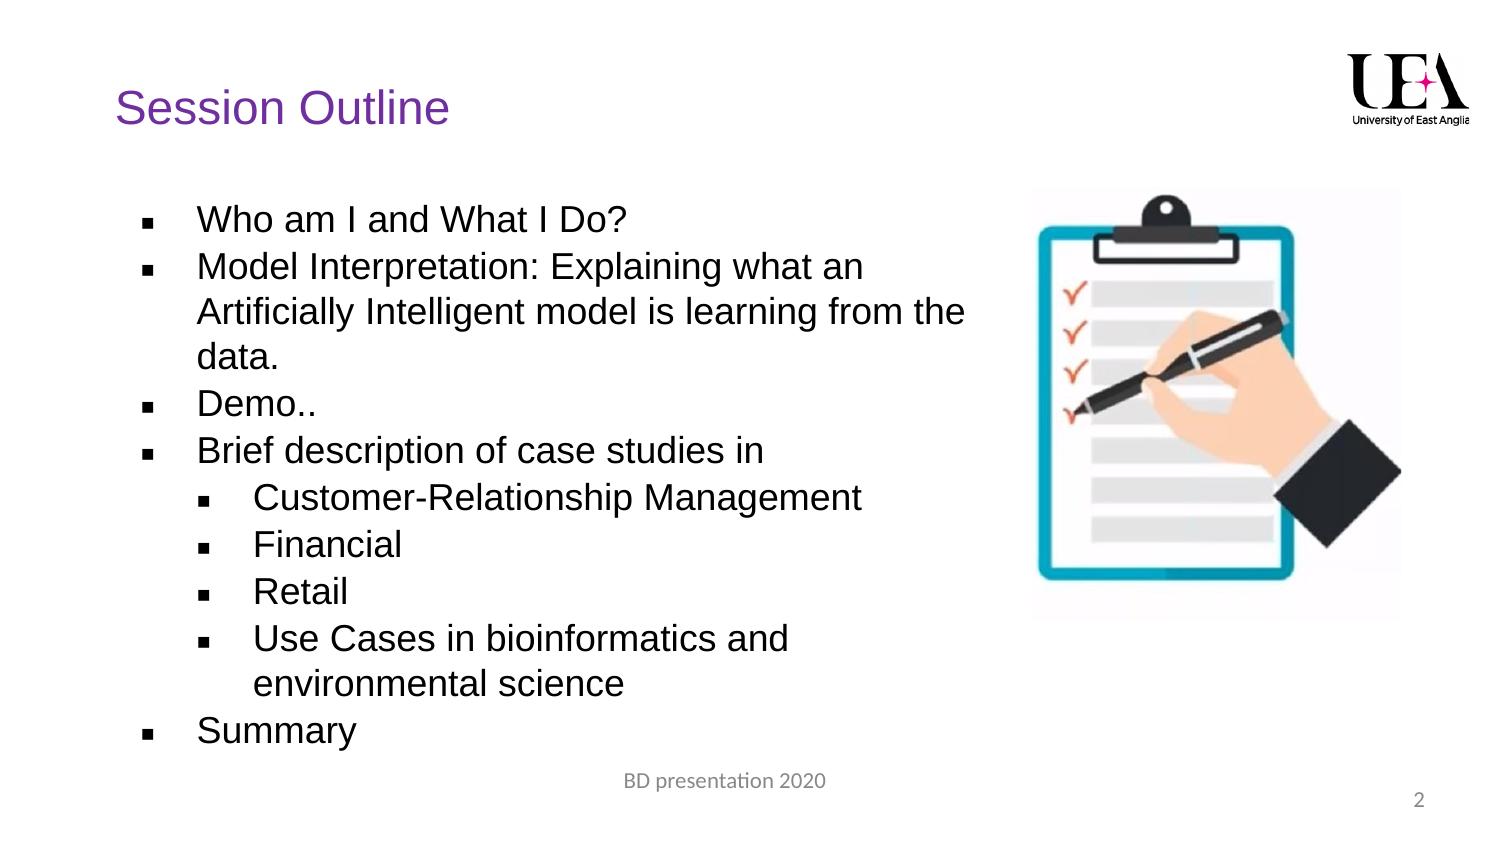

# Session Outline

Who am I and What I Do?
Model Interpretation: Explaining what an Artificially Intelligent model is learning from the data.
Demo..
Brief description of case studies in
Customer-Relationship Management
Financial
Retail
Use Cases in bioinformatics and environmental science
Summary
BD presentation 2020
2